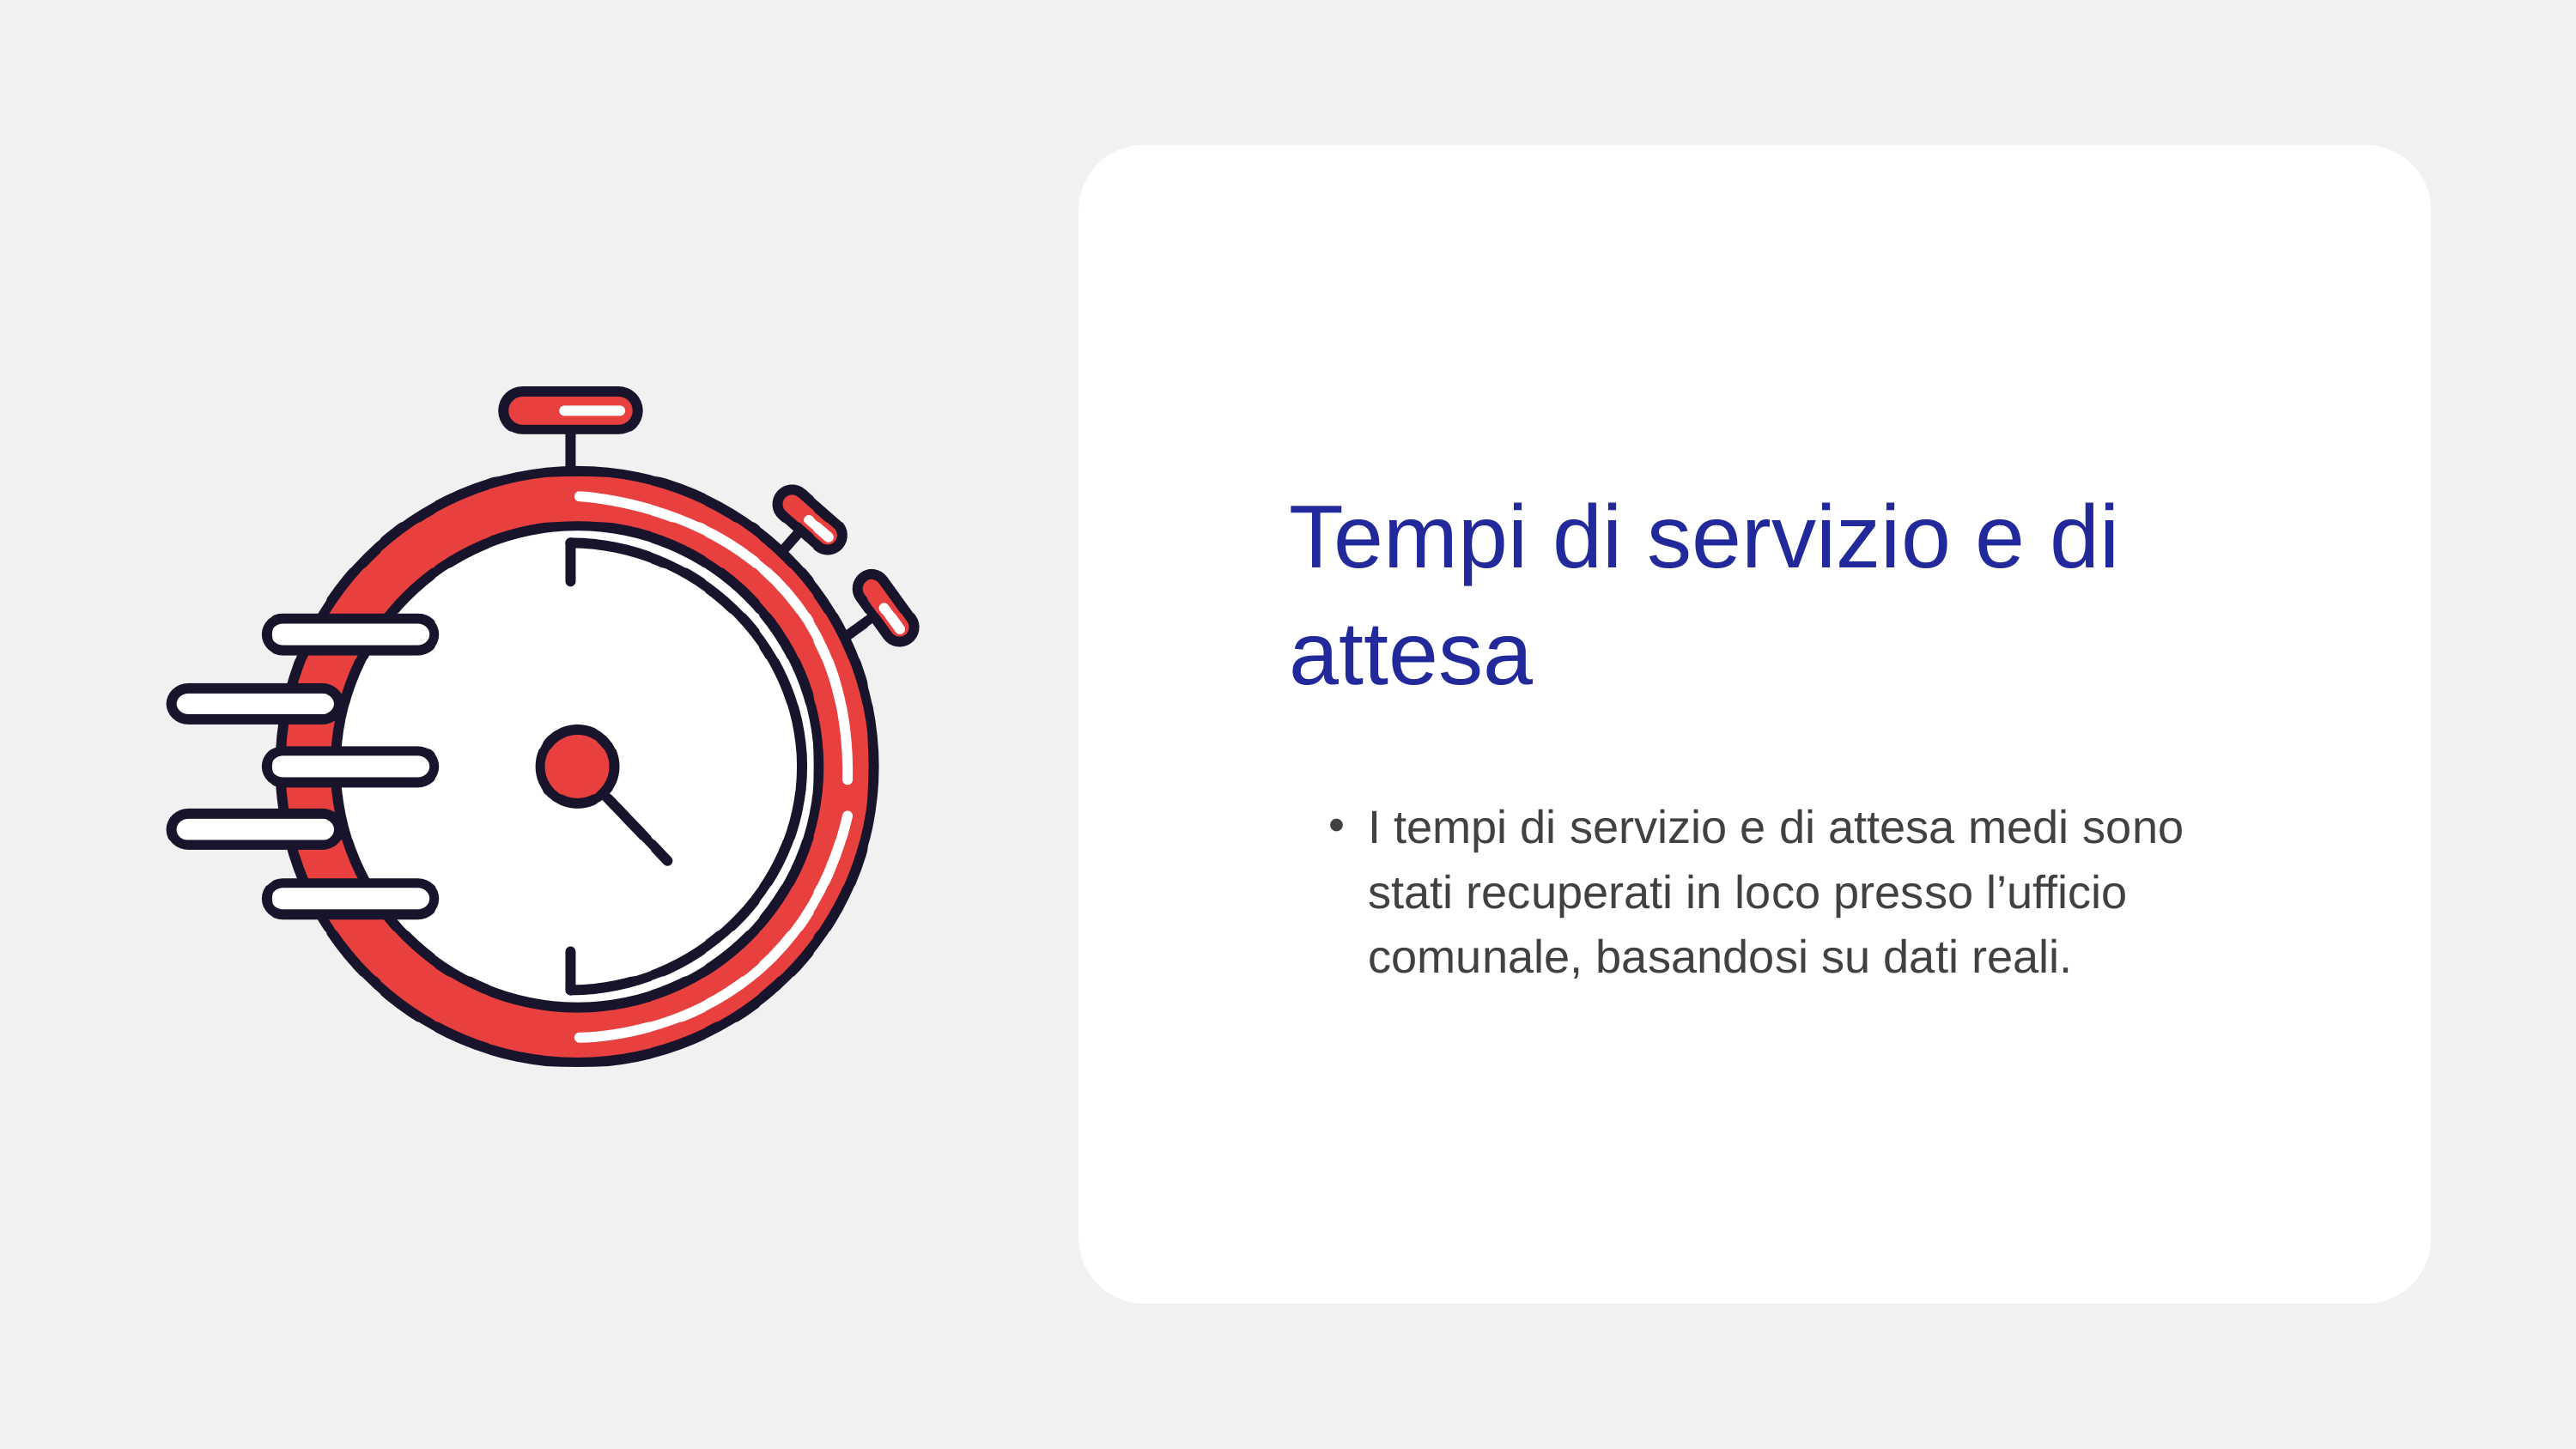

Tempi di servizio e di attesa
I tempi di servizio e di attesa medi sono stati recuperati in loco presso l’ufficio comunale, basandosi su dati reali.